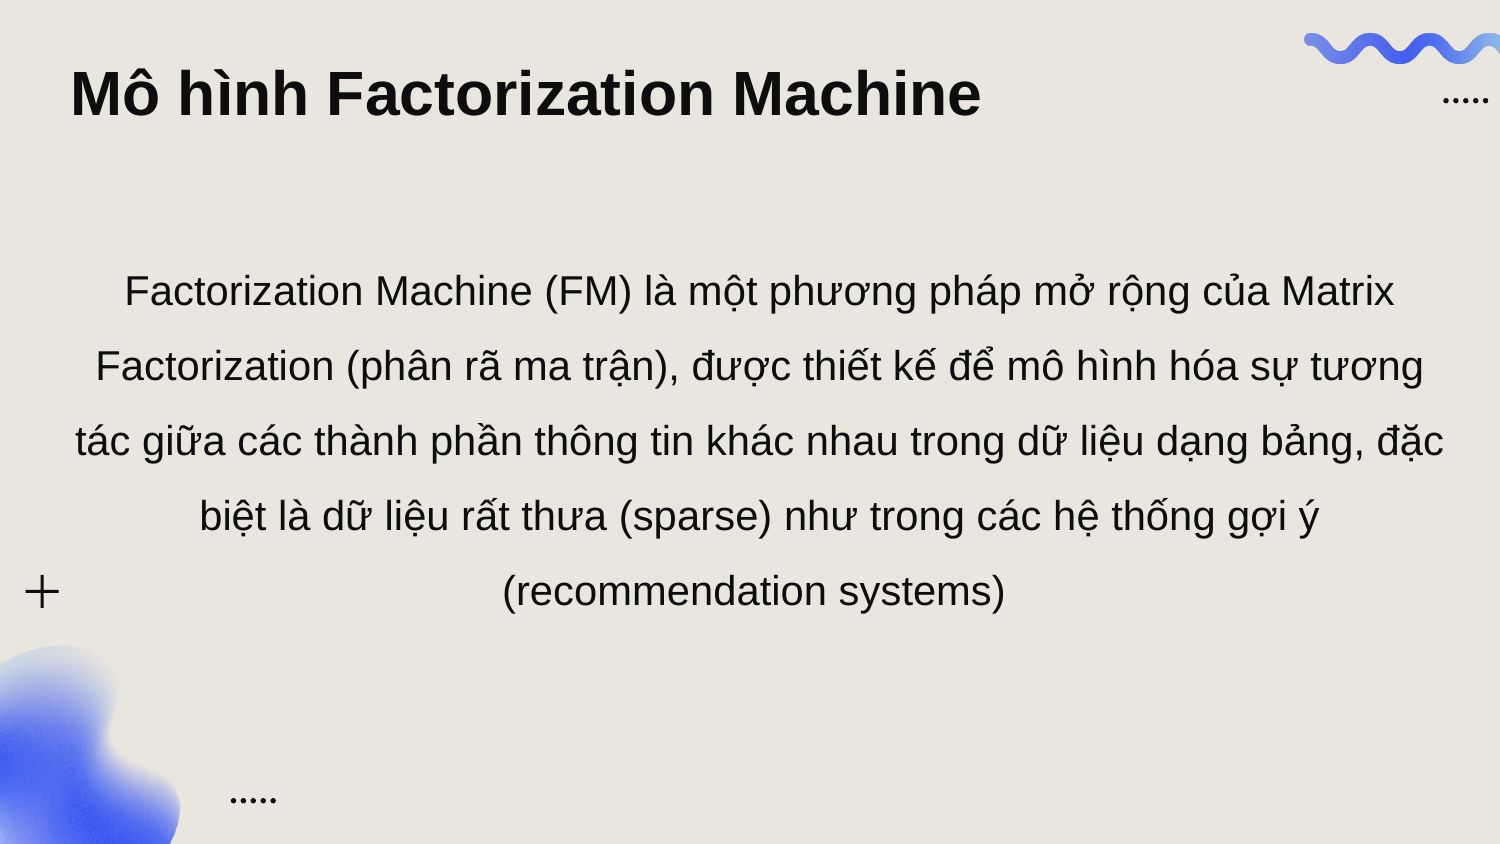

Mô hình Factorization Machine
Factorization Machine (FM) là một phương pháp mở rộng của Matrix Factorization (phân rã ma trận), được thiết kế để mô hình hóa sự tương tác giữa các thành phần thông tin khác nhau trong dữ liệu dạng bảng, đặc biệt là dữ liệu rất thưa (sparse) như trong các hệ thống gợi ý (recommendation systems)